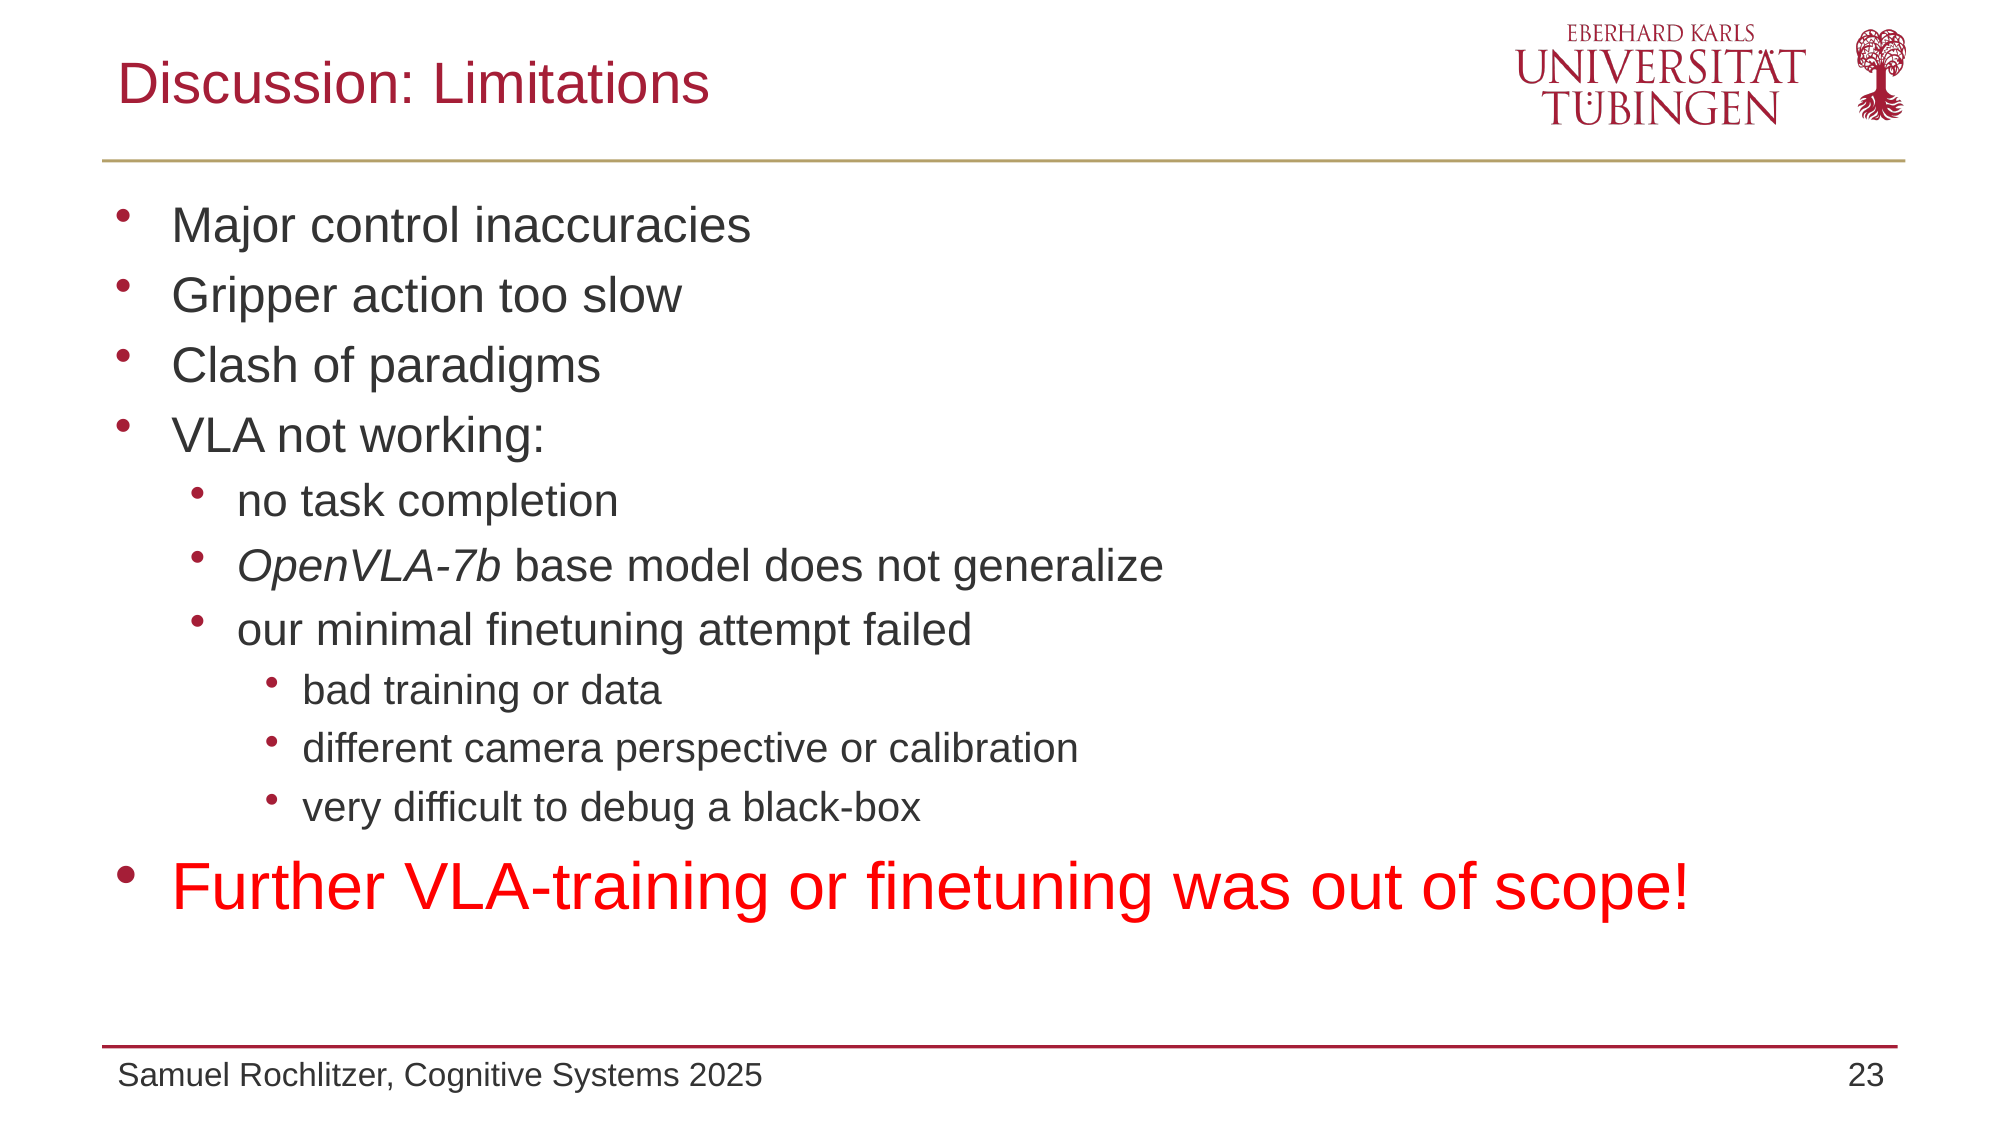

# Discussion: Limitations
Major control inaccuracies
Gripper action too slow
Clash of paradigms
VLA not working:
no task completion
OpenVLA-7b base model does not generalize
our minimal finetuning attempt failed
bad training or data
different camera perspective or calibration
very difficult to debug a black-box
Further VLA-training or finetuning was out of scope!
Samuel Rochlitzer, Cognitive Systems 2025
23